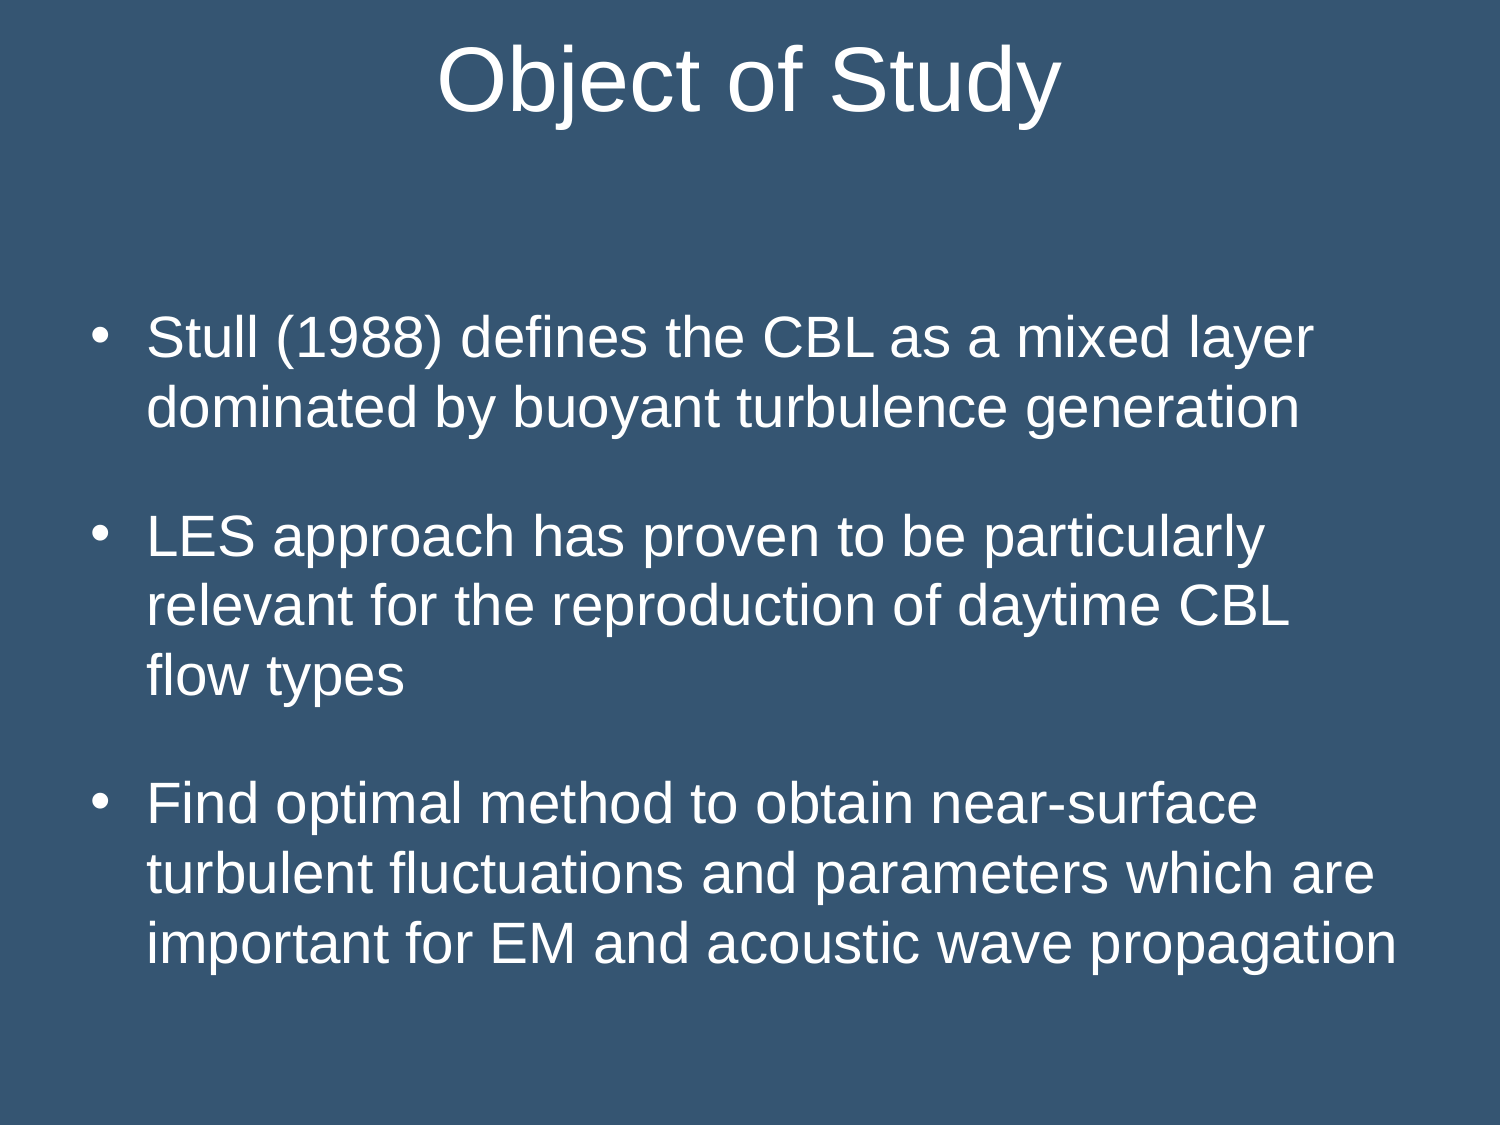

# Object of Study
Stull (1988) defines the CBL as a mixed layer dominated by buoyant turbulence generation
LES approach has proven to be particularly relevant for the reproduction of daytime CBL flow types
Find optimal method to obtain near-surface turbulent fluctuations and parameters which are important for EM and acoustic wave propagation